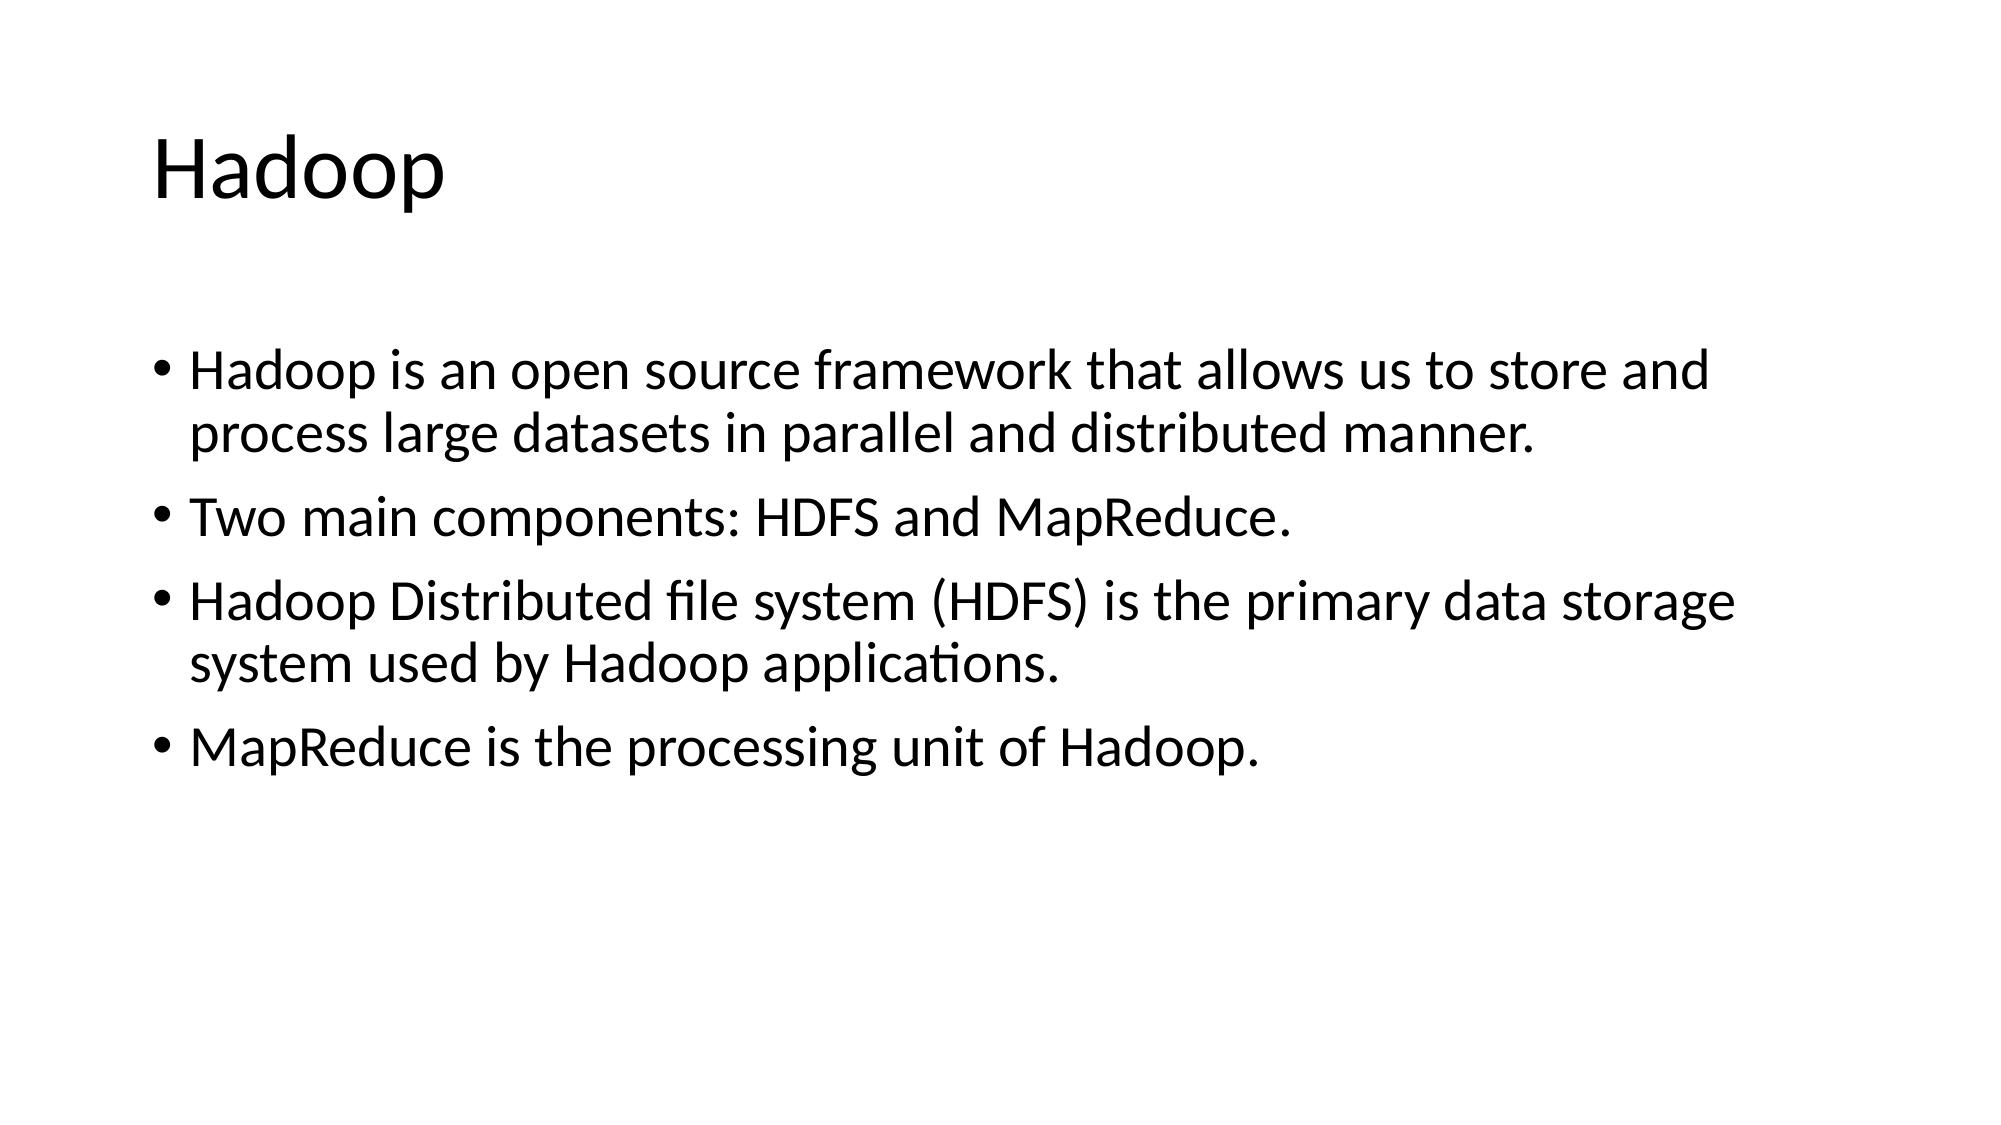

# Hadoop
Hadoop is an open source framework that allows us to store and process large datasets in parallel and distributed manner.
Two main components: HDFS and MapReduce.
Hadoop Distributed file system (HDFS) is the primary data storage system used by Hadoop applications.
MapReduce is the processing unit of Hadoop.